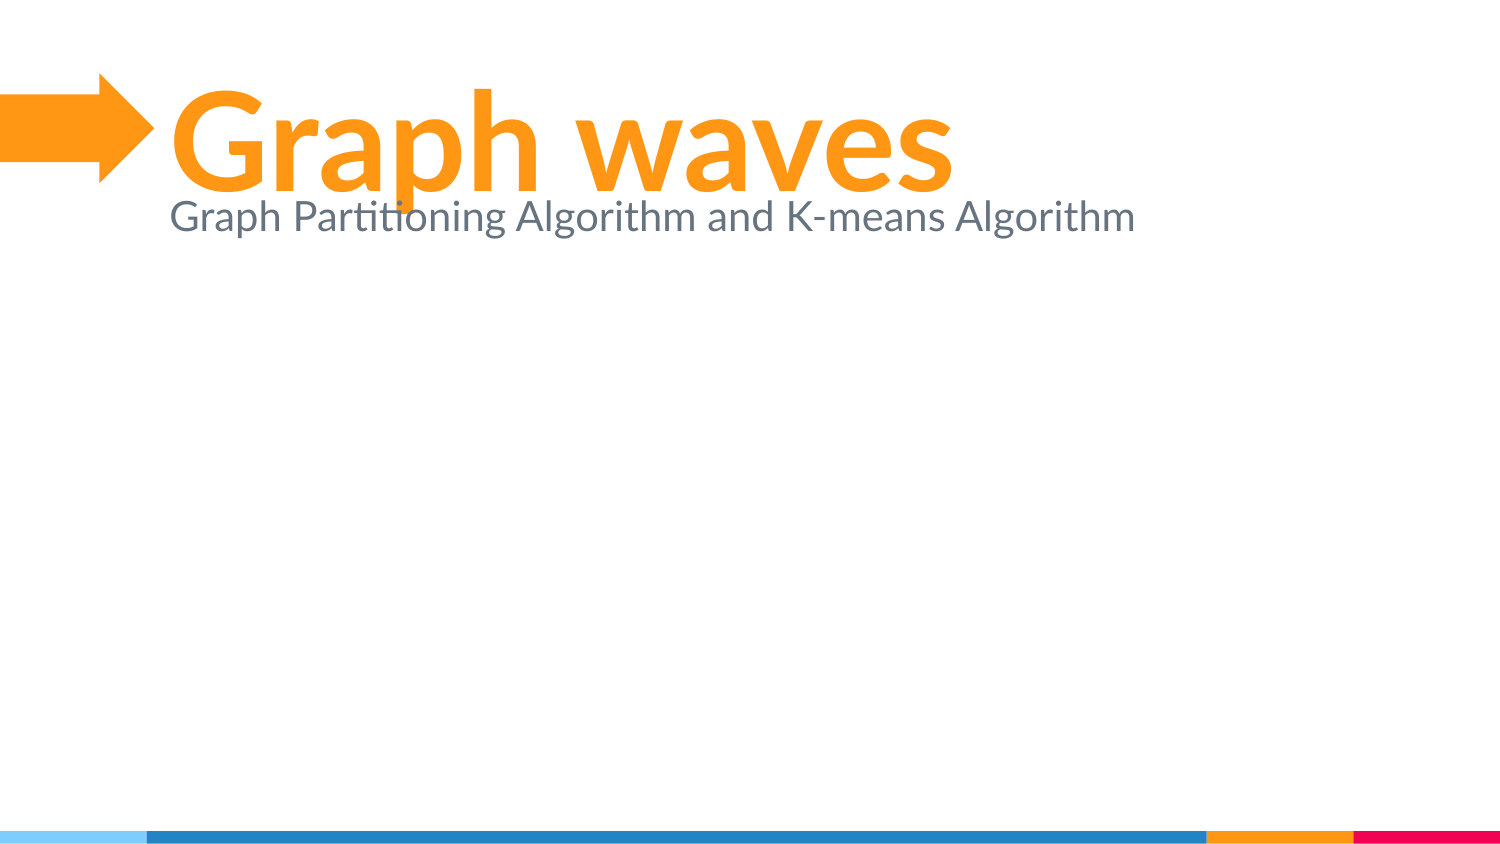

Graph waves
Graph Partitioning Algorithm and K-means Algorithm
Python, HTML, CSS, & JS.

Spark, Astropy.io, D3.js and amCharts.js